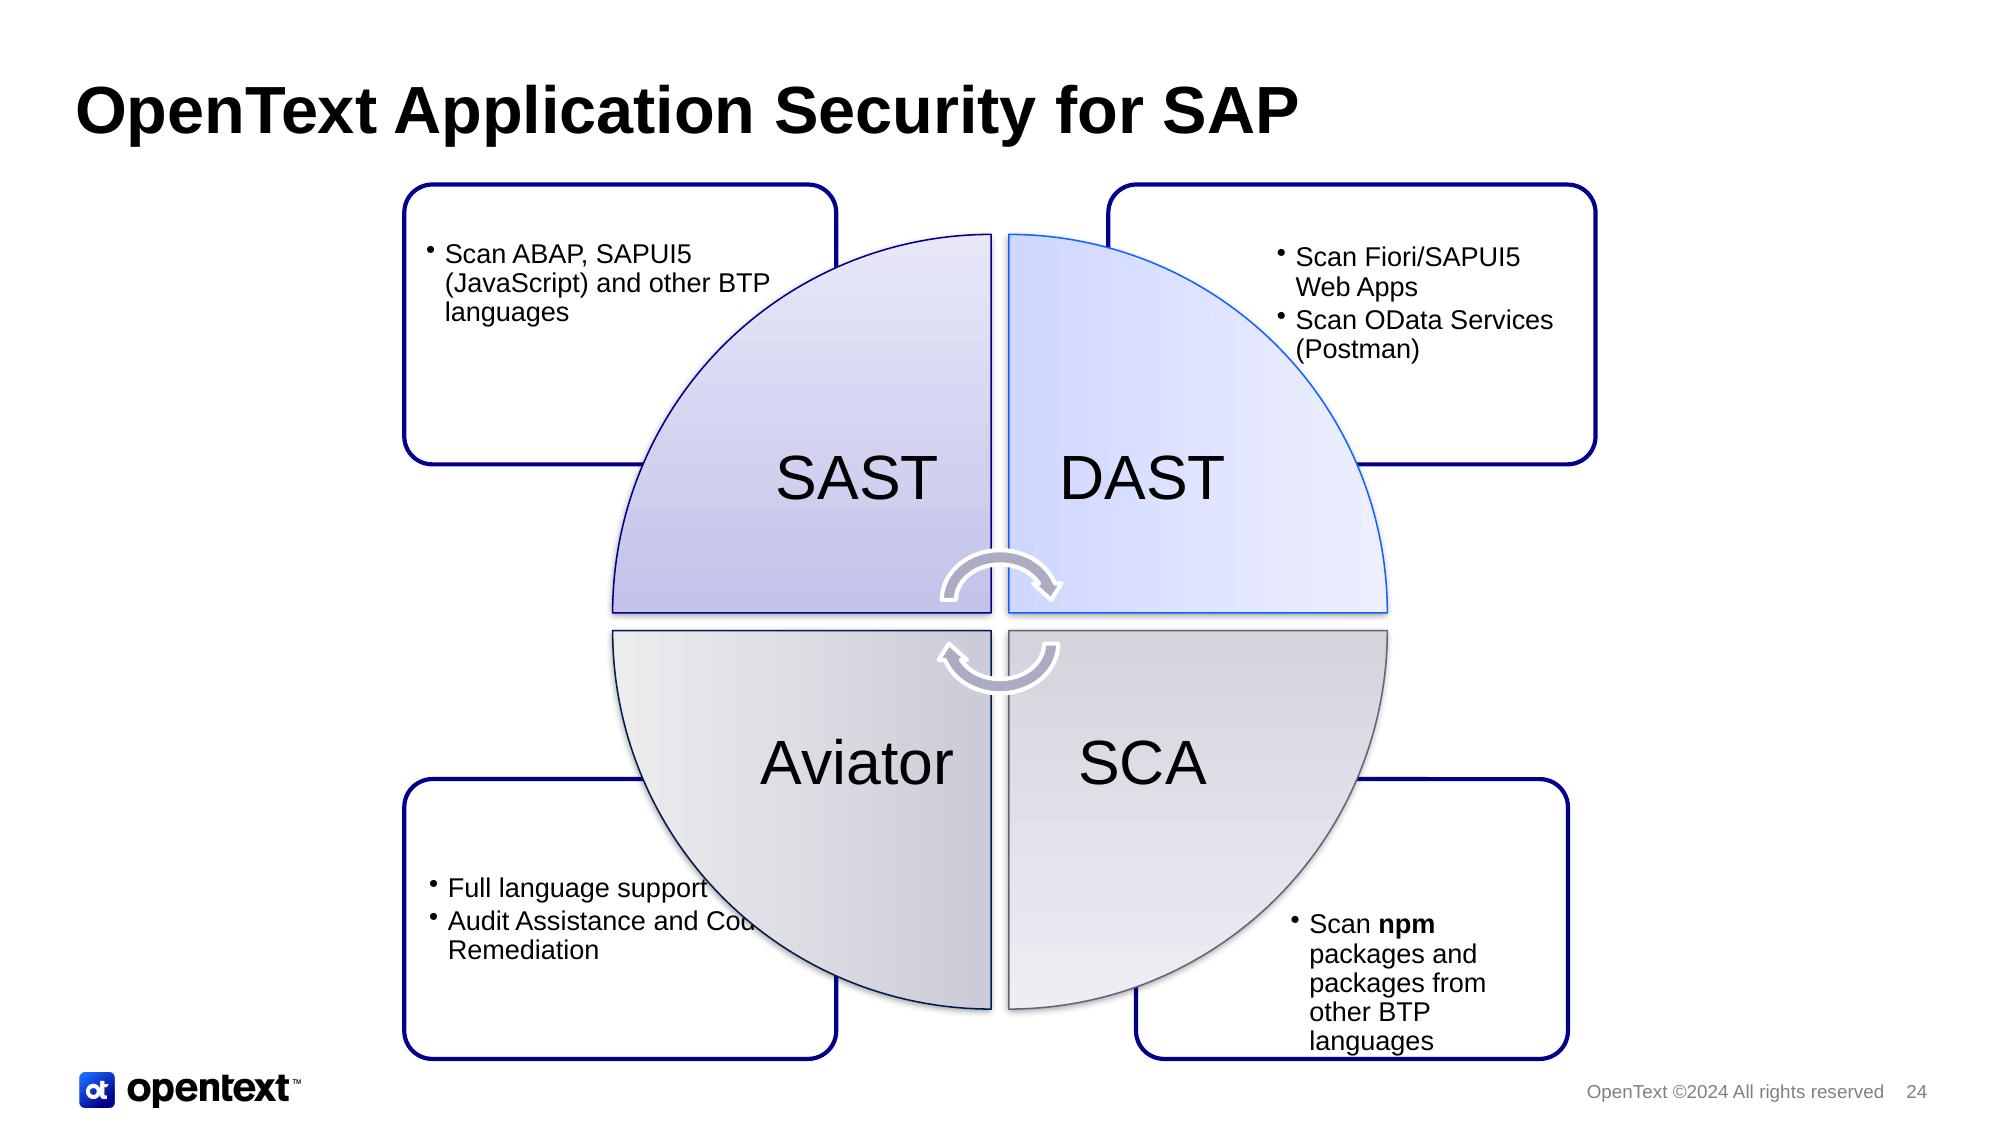

# OpenText Application Security for SAP

Scan npm packages and packages from other BTP languages
Full language support
Audit Assistance and Code Remediation

Scan Fiori/SAPUI5 Web Apps
Scan OData Services (Postman)

Scan ABAP, SAPUI5 (JavaScript) and other BTP languages
SAST
DAST
SCA
Aviator